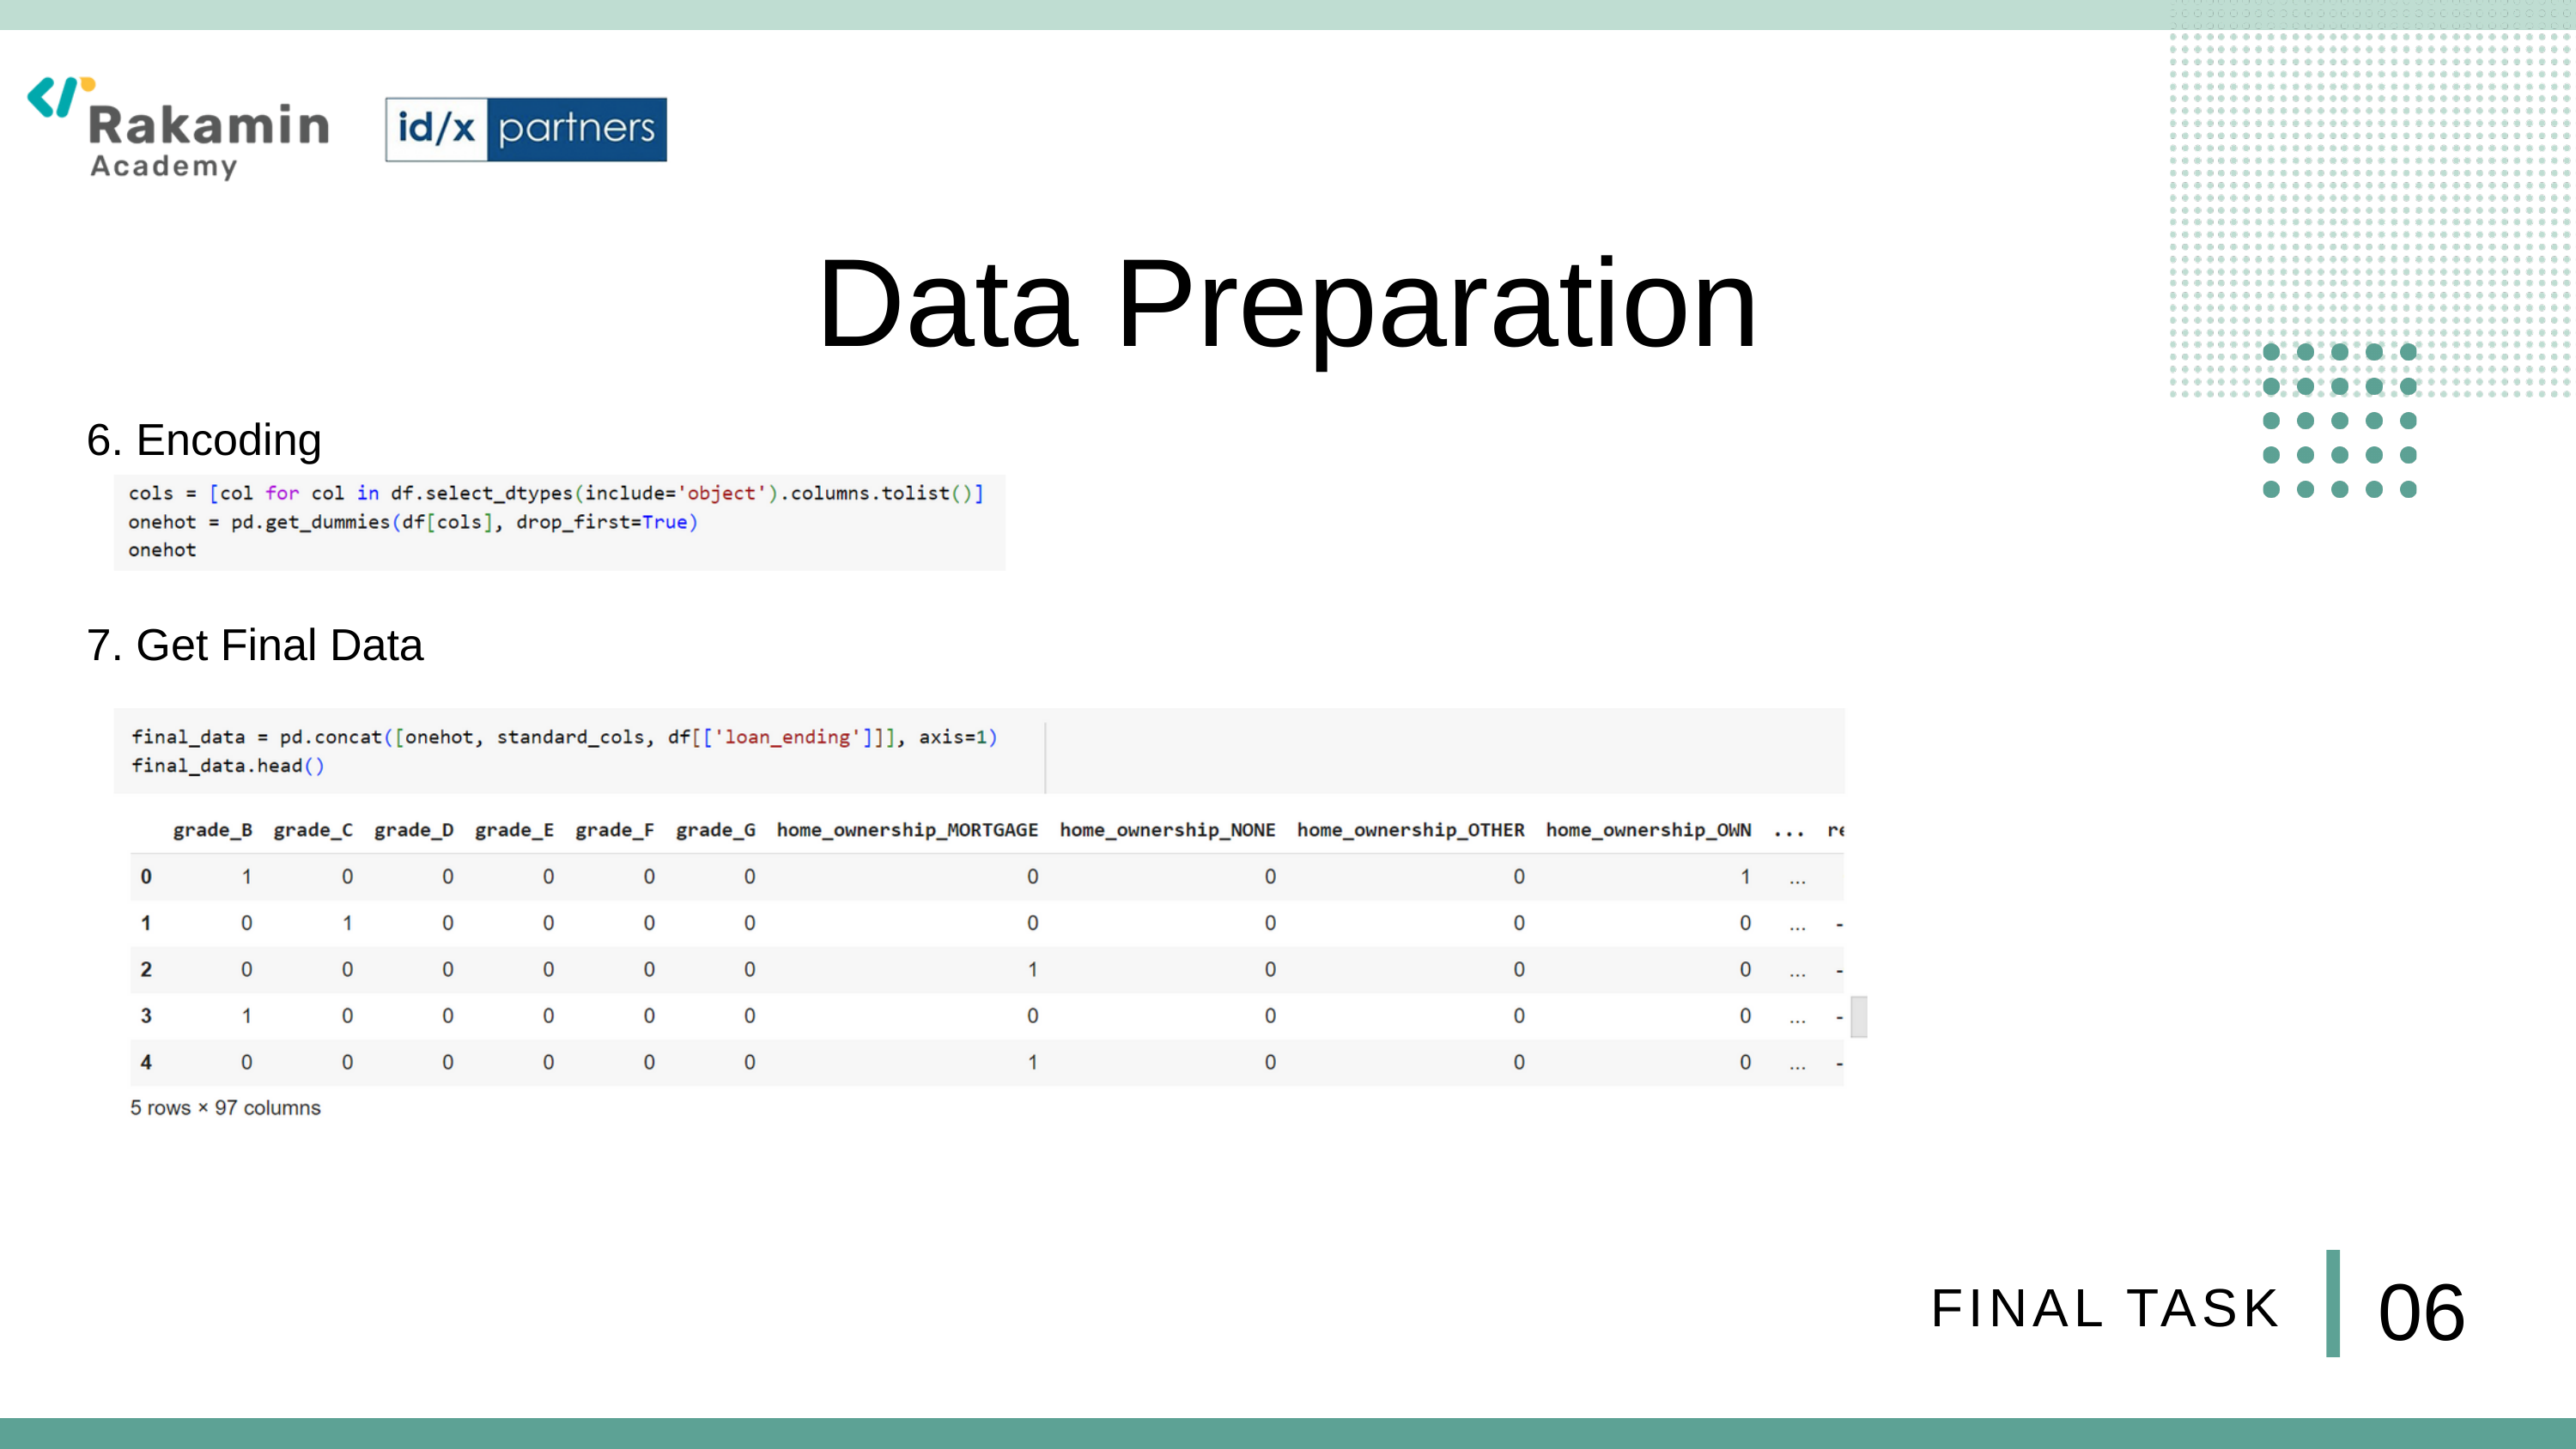

Data Preparation

6. Encoding

7. Get Final Data

06

FINAL TASK